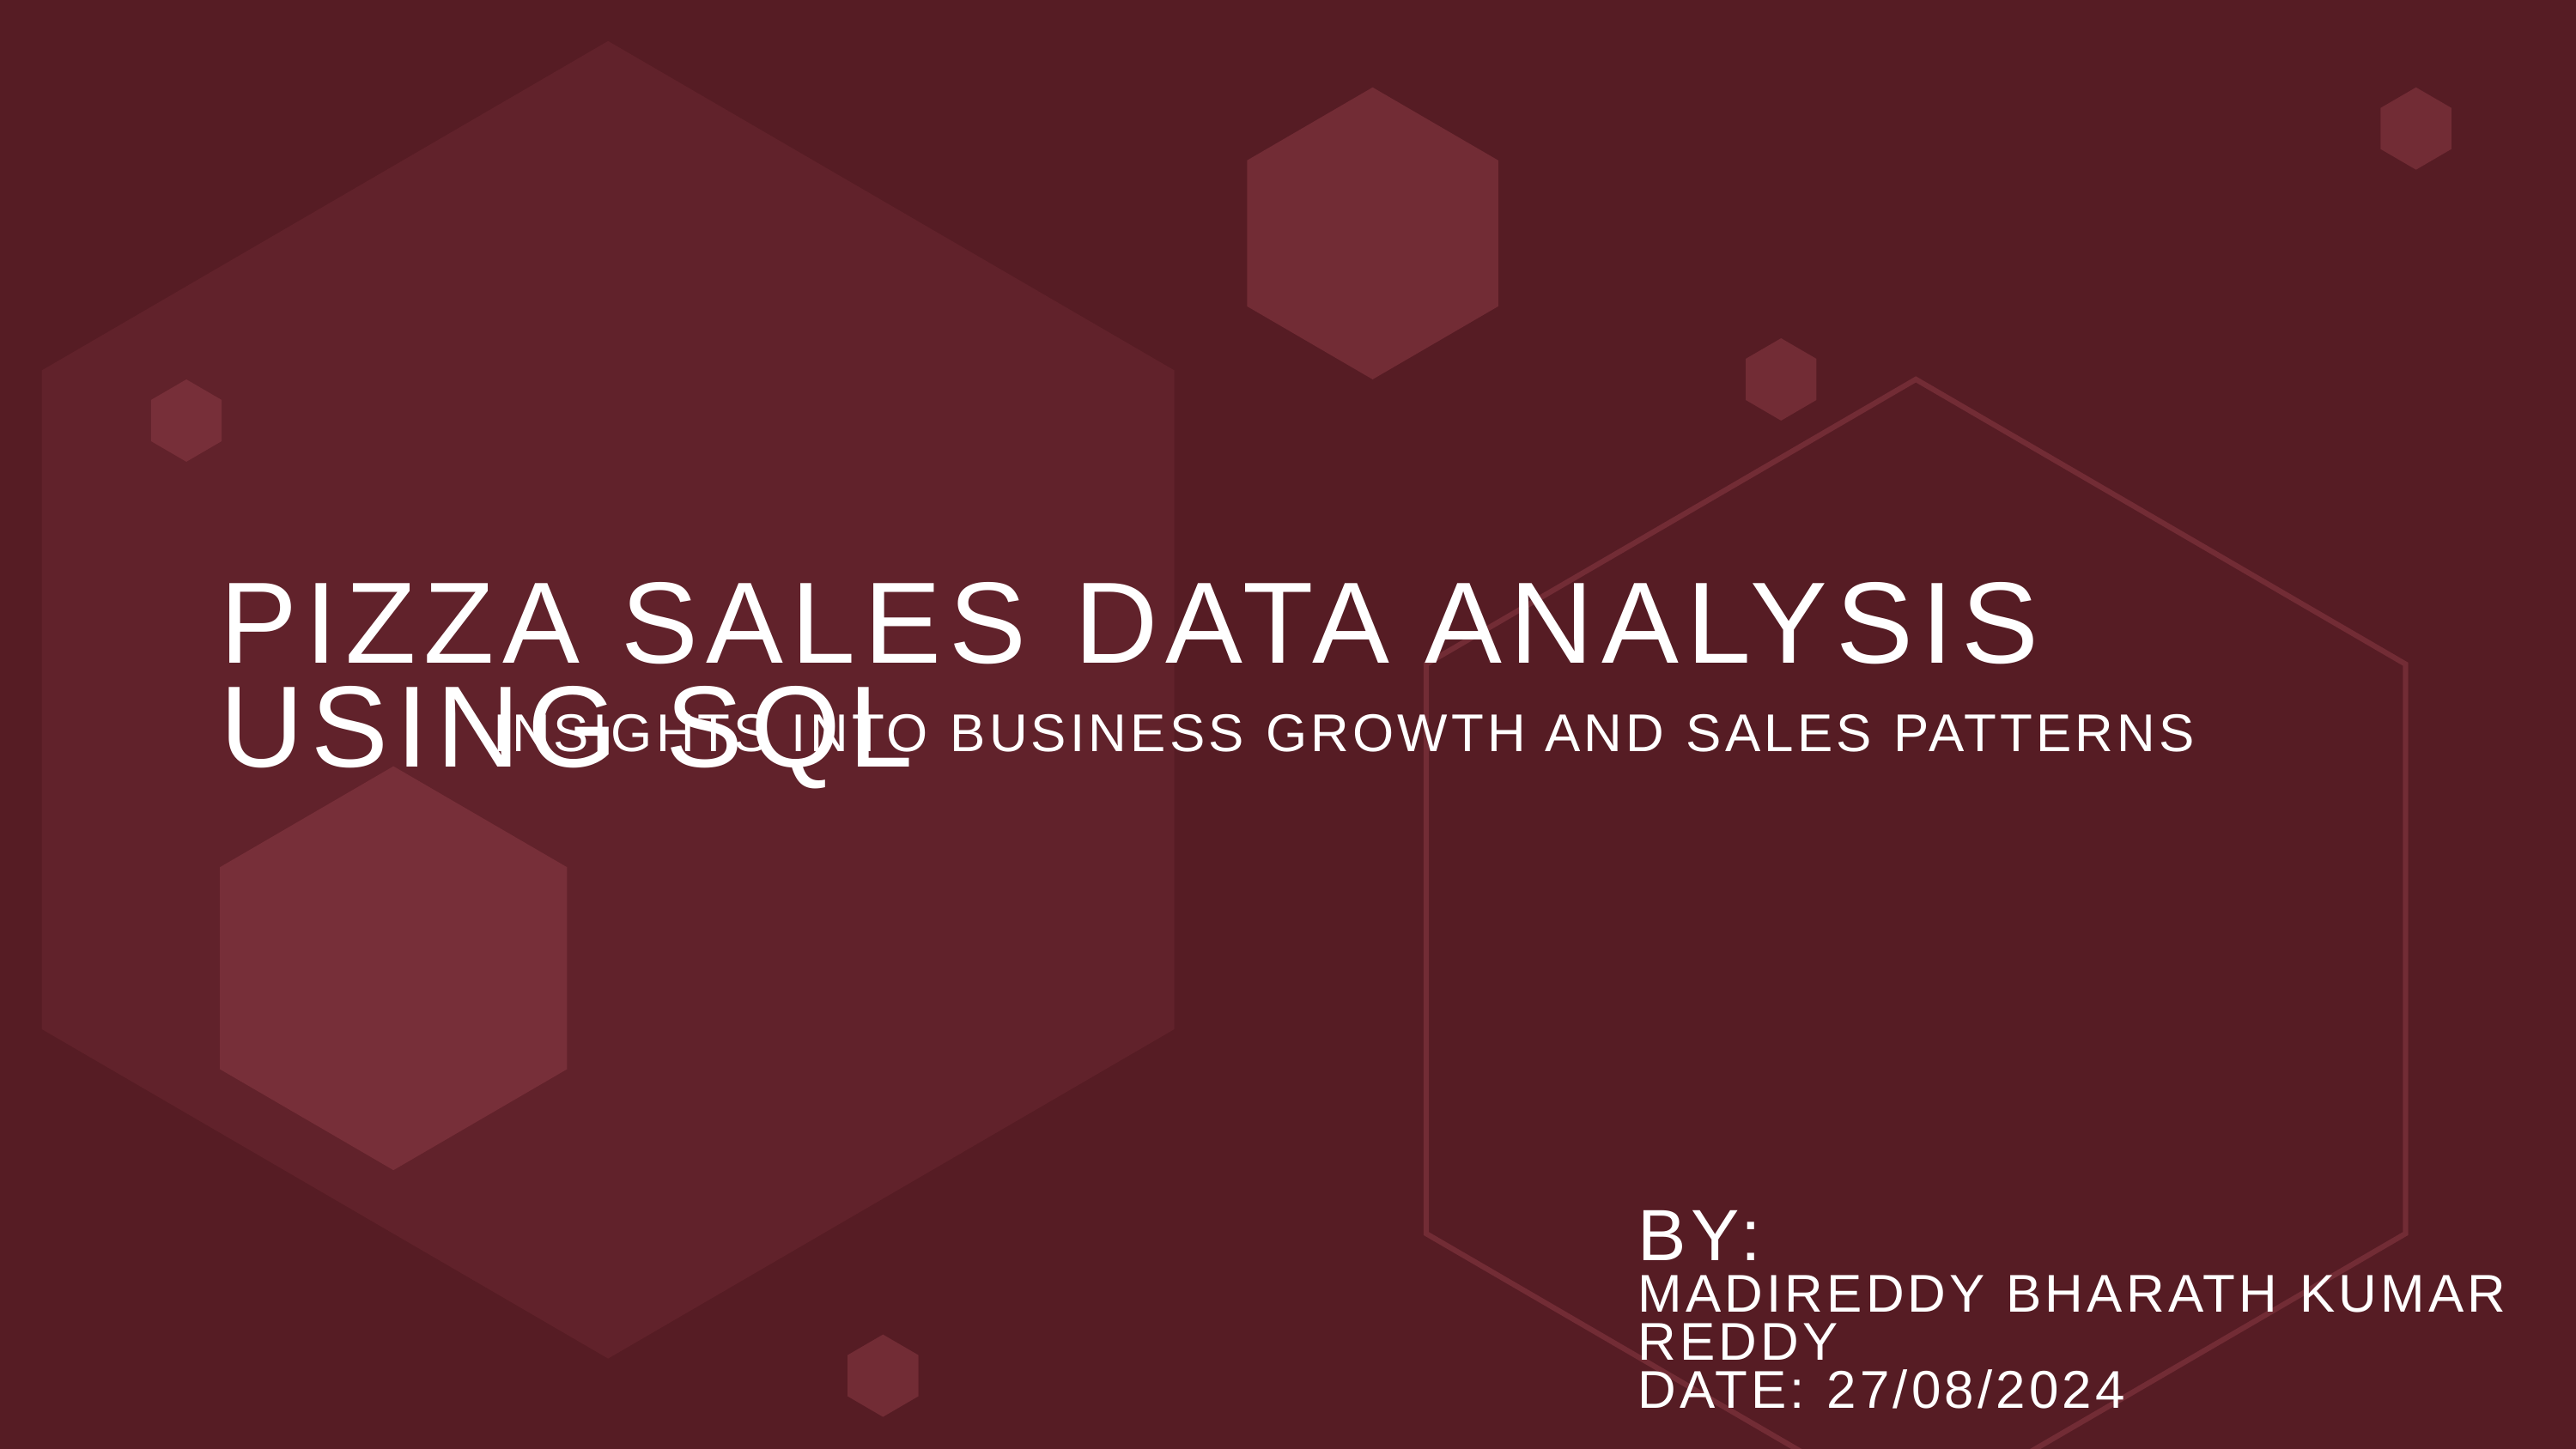

PIZZA SALES DATA ANALYSIS USING SQL
INSIGHTS INTO BUSINESS GROWTH AND SALES PATTERNS

BY:
MADIREDDY BHARATH KUMAR REDDY
DATE: 27/08/2024